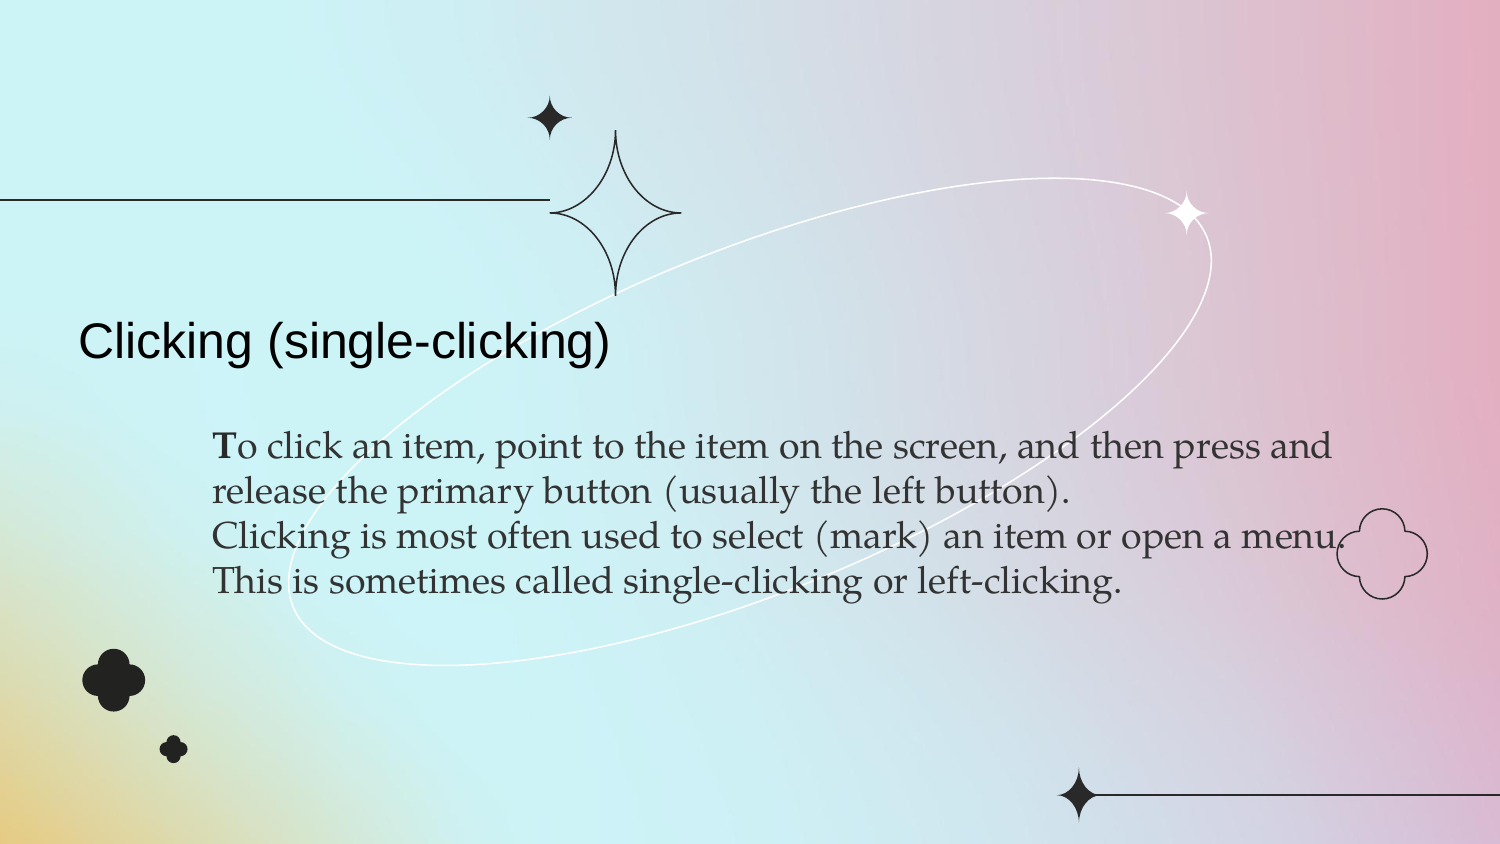

Clicking (single-clicking)

# To click an item, point to the item on the screen, and then press and release the primary button (usually the left button). Clicking is most often used to select (mark) an item or open a menu. This is sometimes called single-clicking or left-clicking.